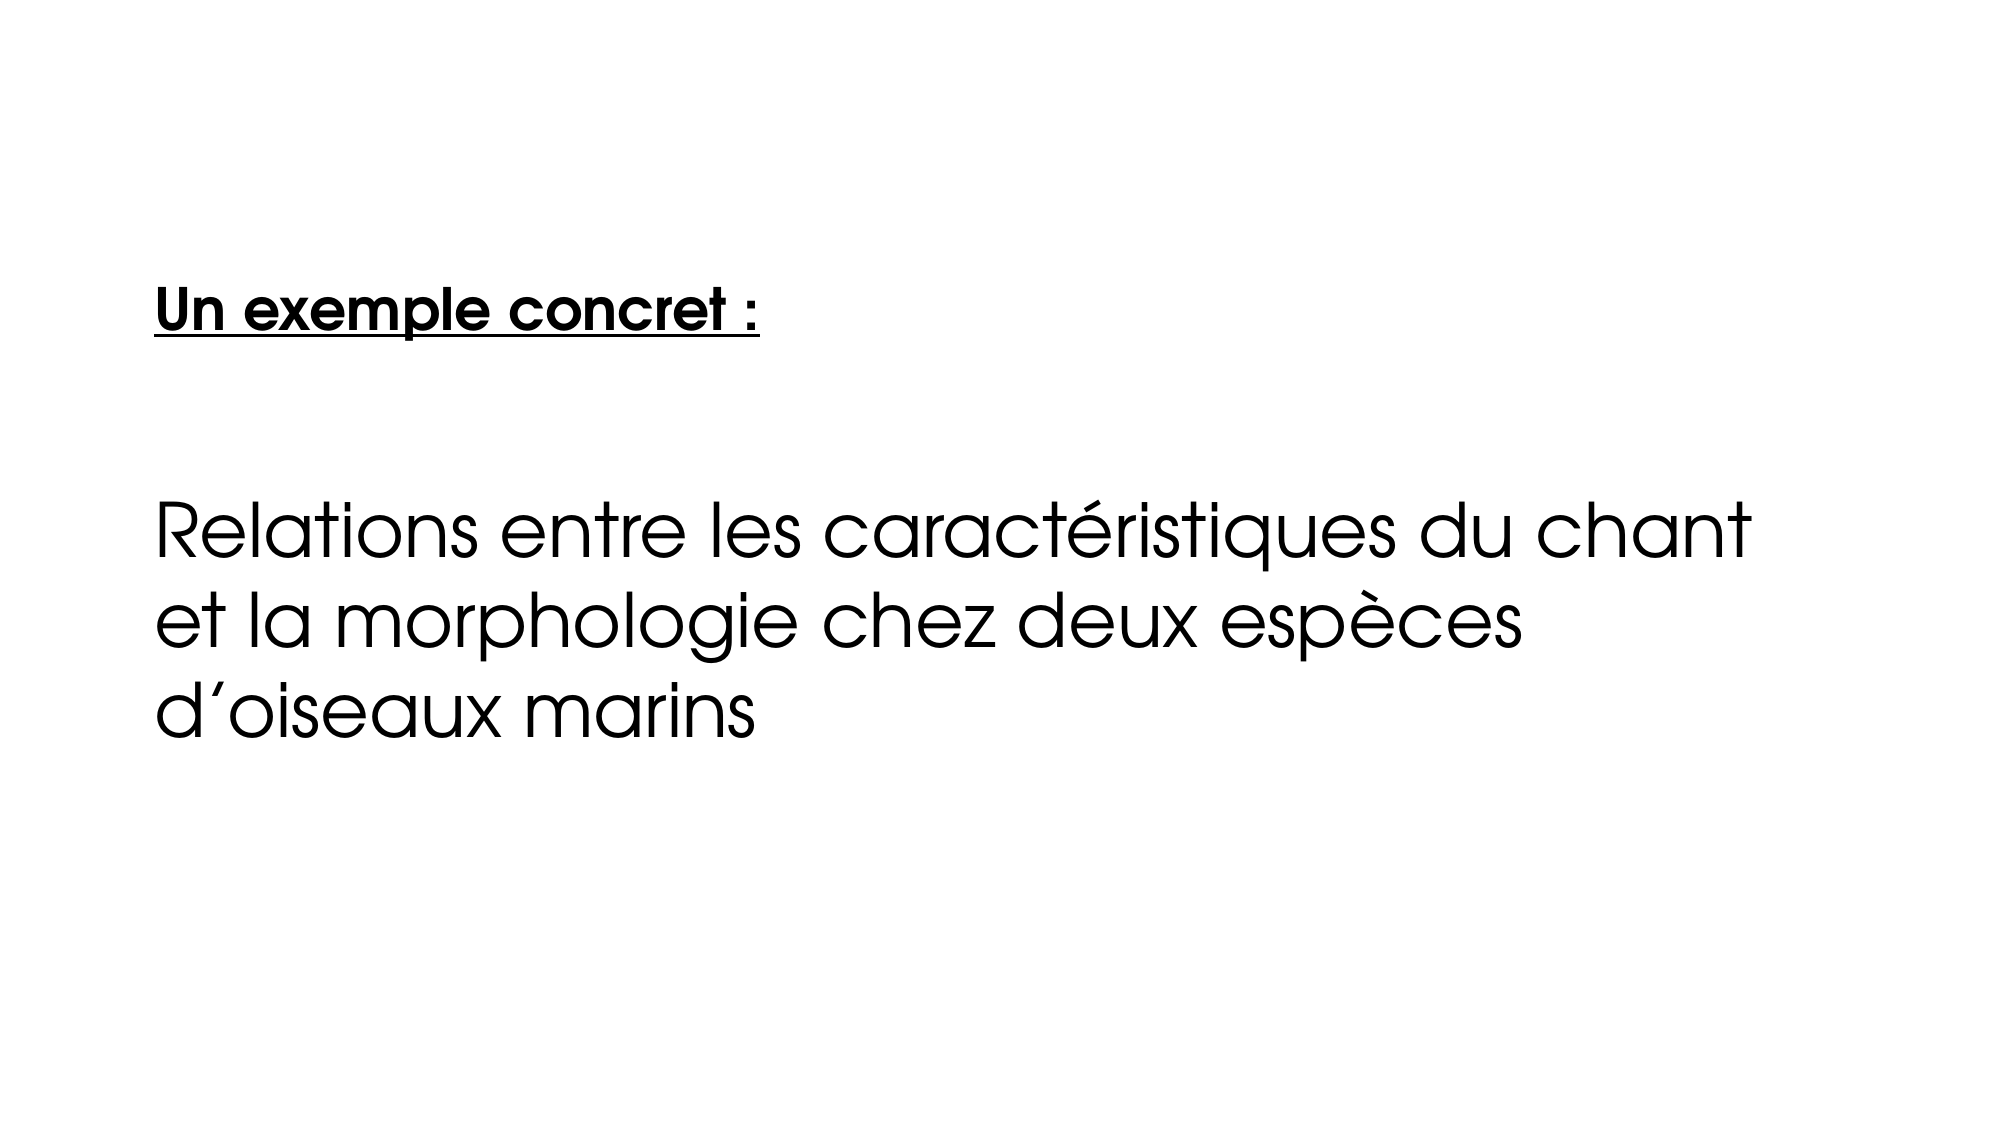

Un exemple concret :

Relations entre les caractéristiques du chant et la morphologie chez deux espèces d’oiseaux marins